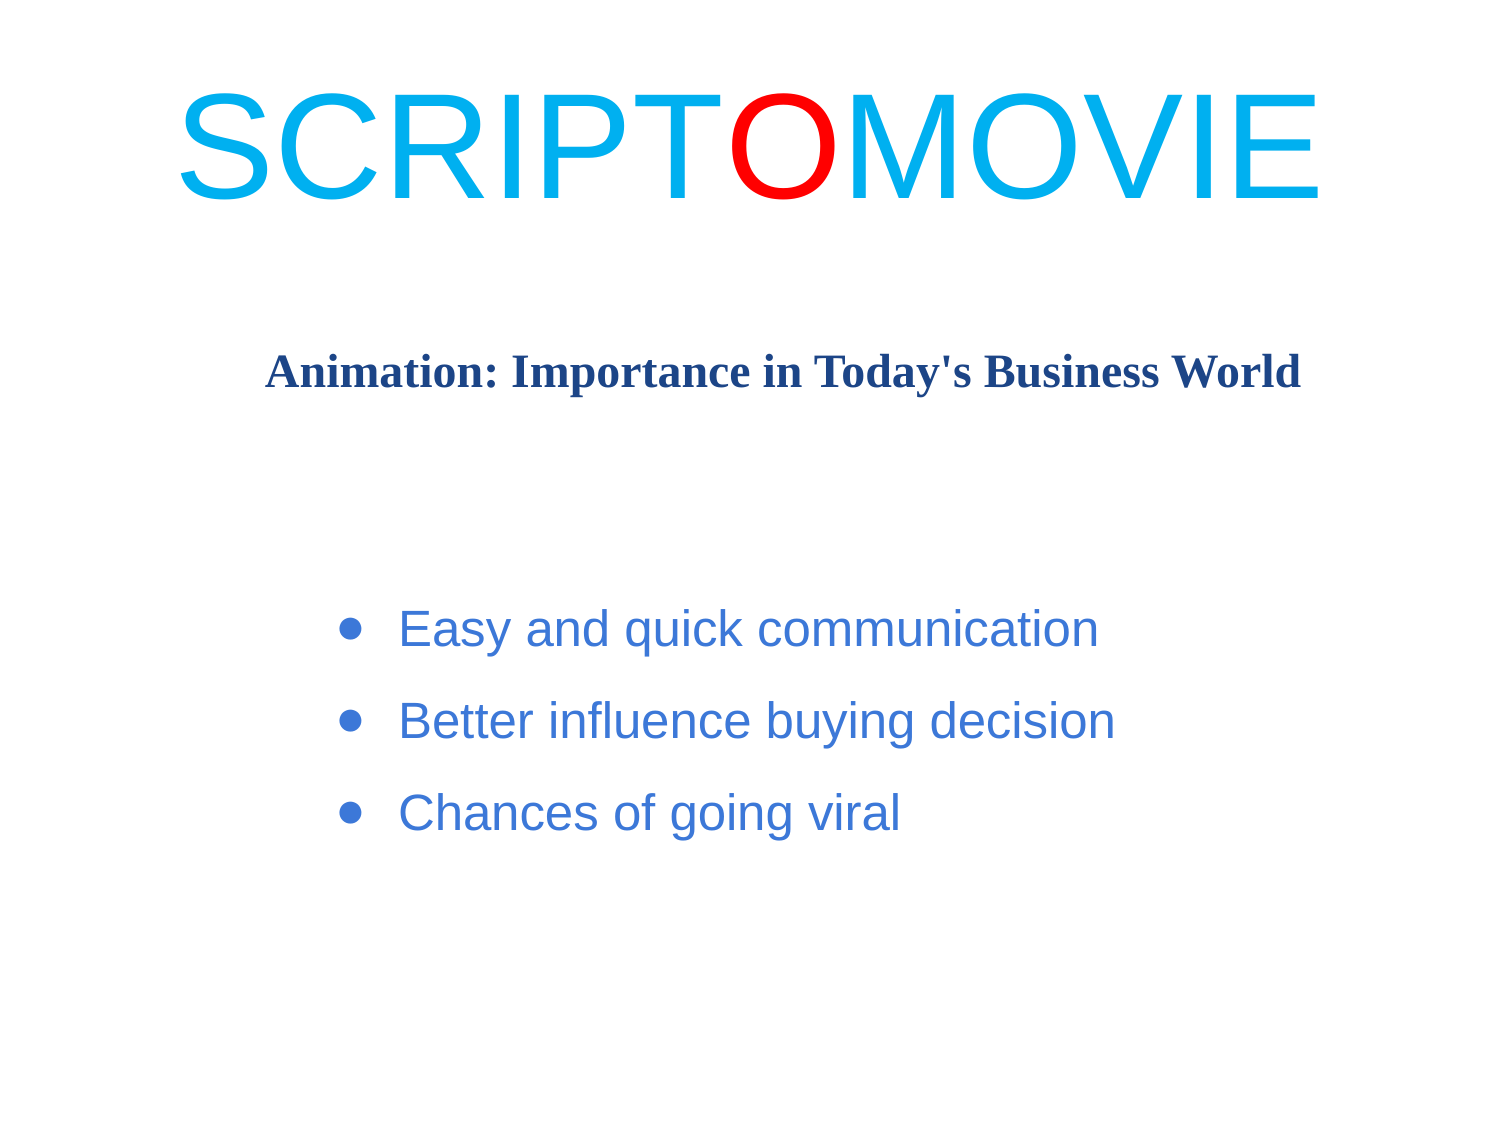

# SCRIPTOMOVIE
Animation: Importance in Today's Business World

Easy and quick communication
Better influence buying decision
Chances of going viral